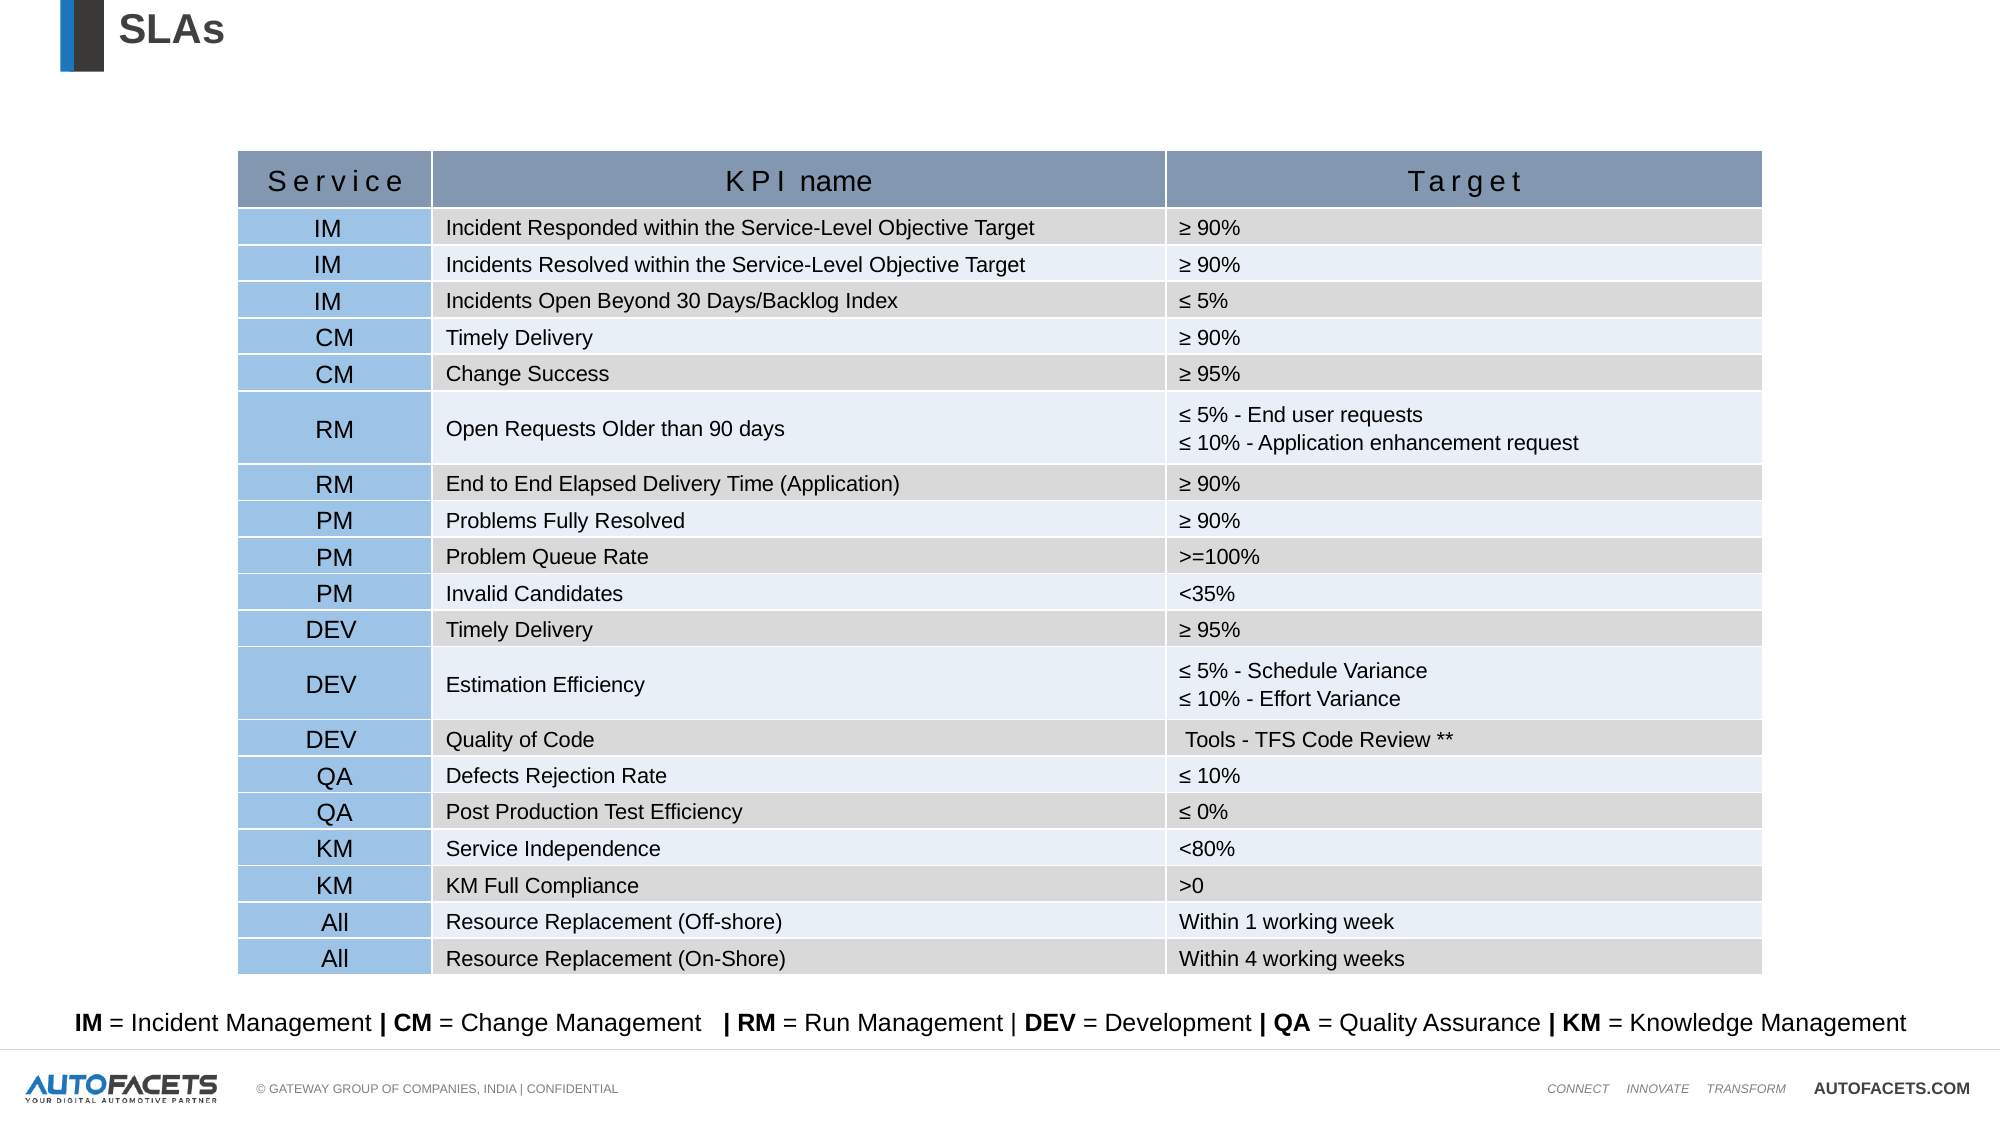

SLAs
| Service | KPI name | Target |
| --- | --- | --- |
| IM | Incident Responded within the Service-Level Objective Target | ≥ 90% |
| IM | Incidents Resolved within the Service-Level Objective Target | ≥ 90% |
| IM | Incidents Open Beyond 30 Days/Backlog Index | ≤ 5% |
| CM | Timely Delivery | ≥ 90% |
| CM | Change Success | ≥ 95% |
| RM | Open Requests Older than 90 days | ≤ 5% - End user requests ≤ 10% - Application enhancement request |
| RM | End to End Elapsed Delivery Time (Application) | ≥ 90% |
| PM | Problems Fully Resolved | ≥ 90% |
| PM | Problem Queue Rate | >=100% |
| PM | Invalid Candidates | <35% |
| DEV | Timely Delivery | ≥ 95% |
| DEV | Estimation Efficiency | ≤ 5% - Schedule Variance ≤ 10% - Effort Variance |
| DEV | Quality of Code | Tools - TFS Code Review \*\* |
| QA | Defects Rejection Rate | ≤ 10% |
| QA | Post Production Test Efficiency | ≤ 0% |
| KM | Service Independence | <80% |
| KM | KM Full Compliance | >0 |
| All | Resource Replacement (Off-shore) | Within 1 working week |
| All | Resource Replacement (On-Shore) | Within 4 working weeks |
IM = Incident Management | CM = Change Management   | RM = Run Management | DEV = Development | QA = Quality Assurance | KM = Knowledge Management